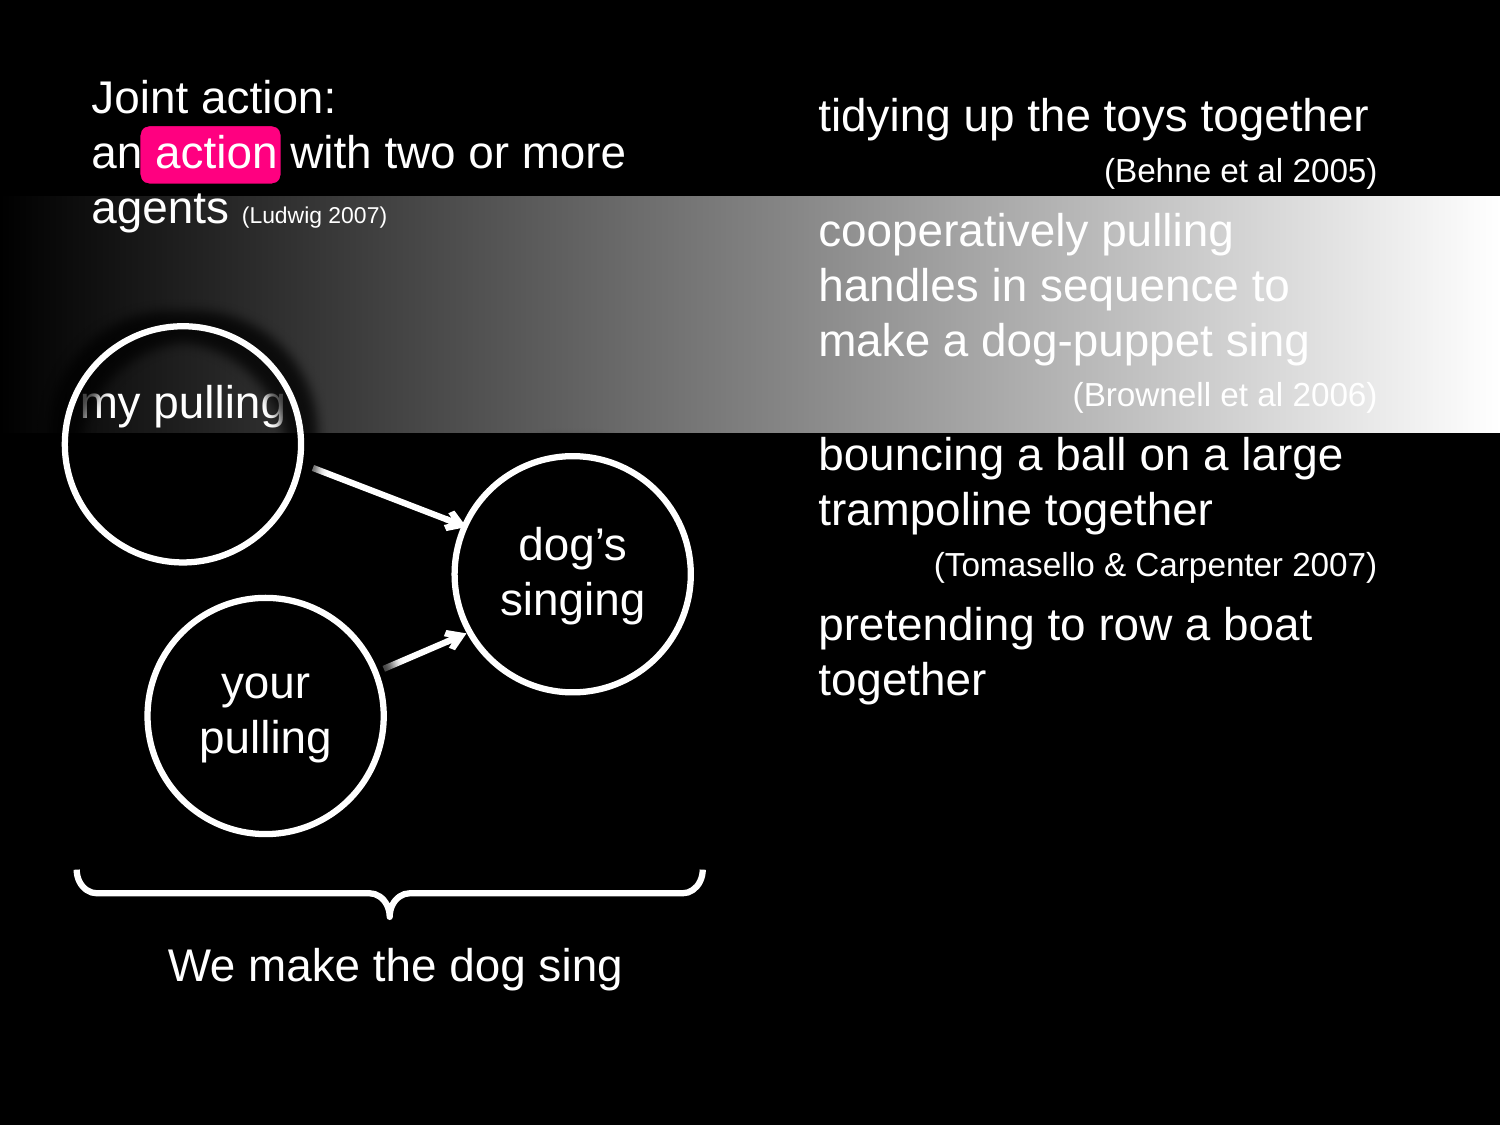

Joint action:
an action with two or more agents (Ludwig 2007)

tidying up the toys together
(Behne et al 2005)
cooperatively pulling handles in sequence to make a dog-puppet sing
(Brownell et al 2006)
bouncing a ball on a large trampoline together
(Tomasello & Carpenter 2007)
pretending to row a boat together

my pulling

dog’s singing

your pulling
We make the dog sing